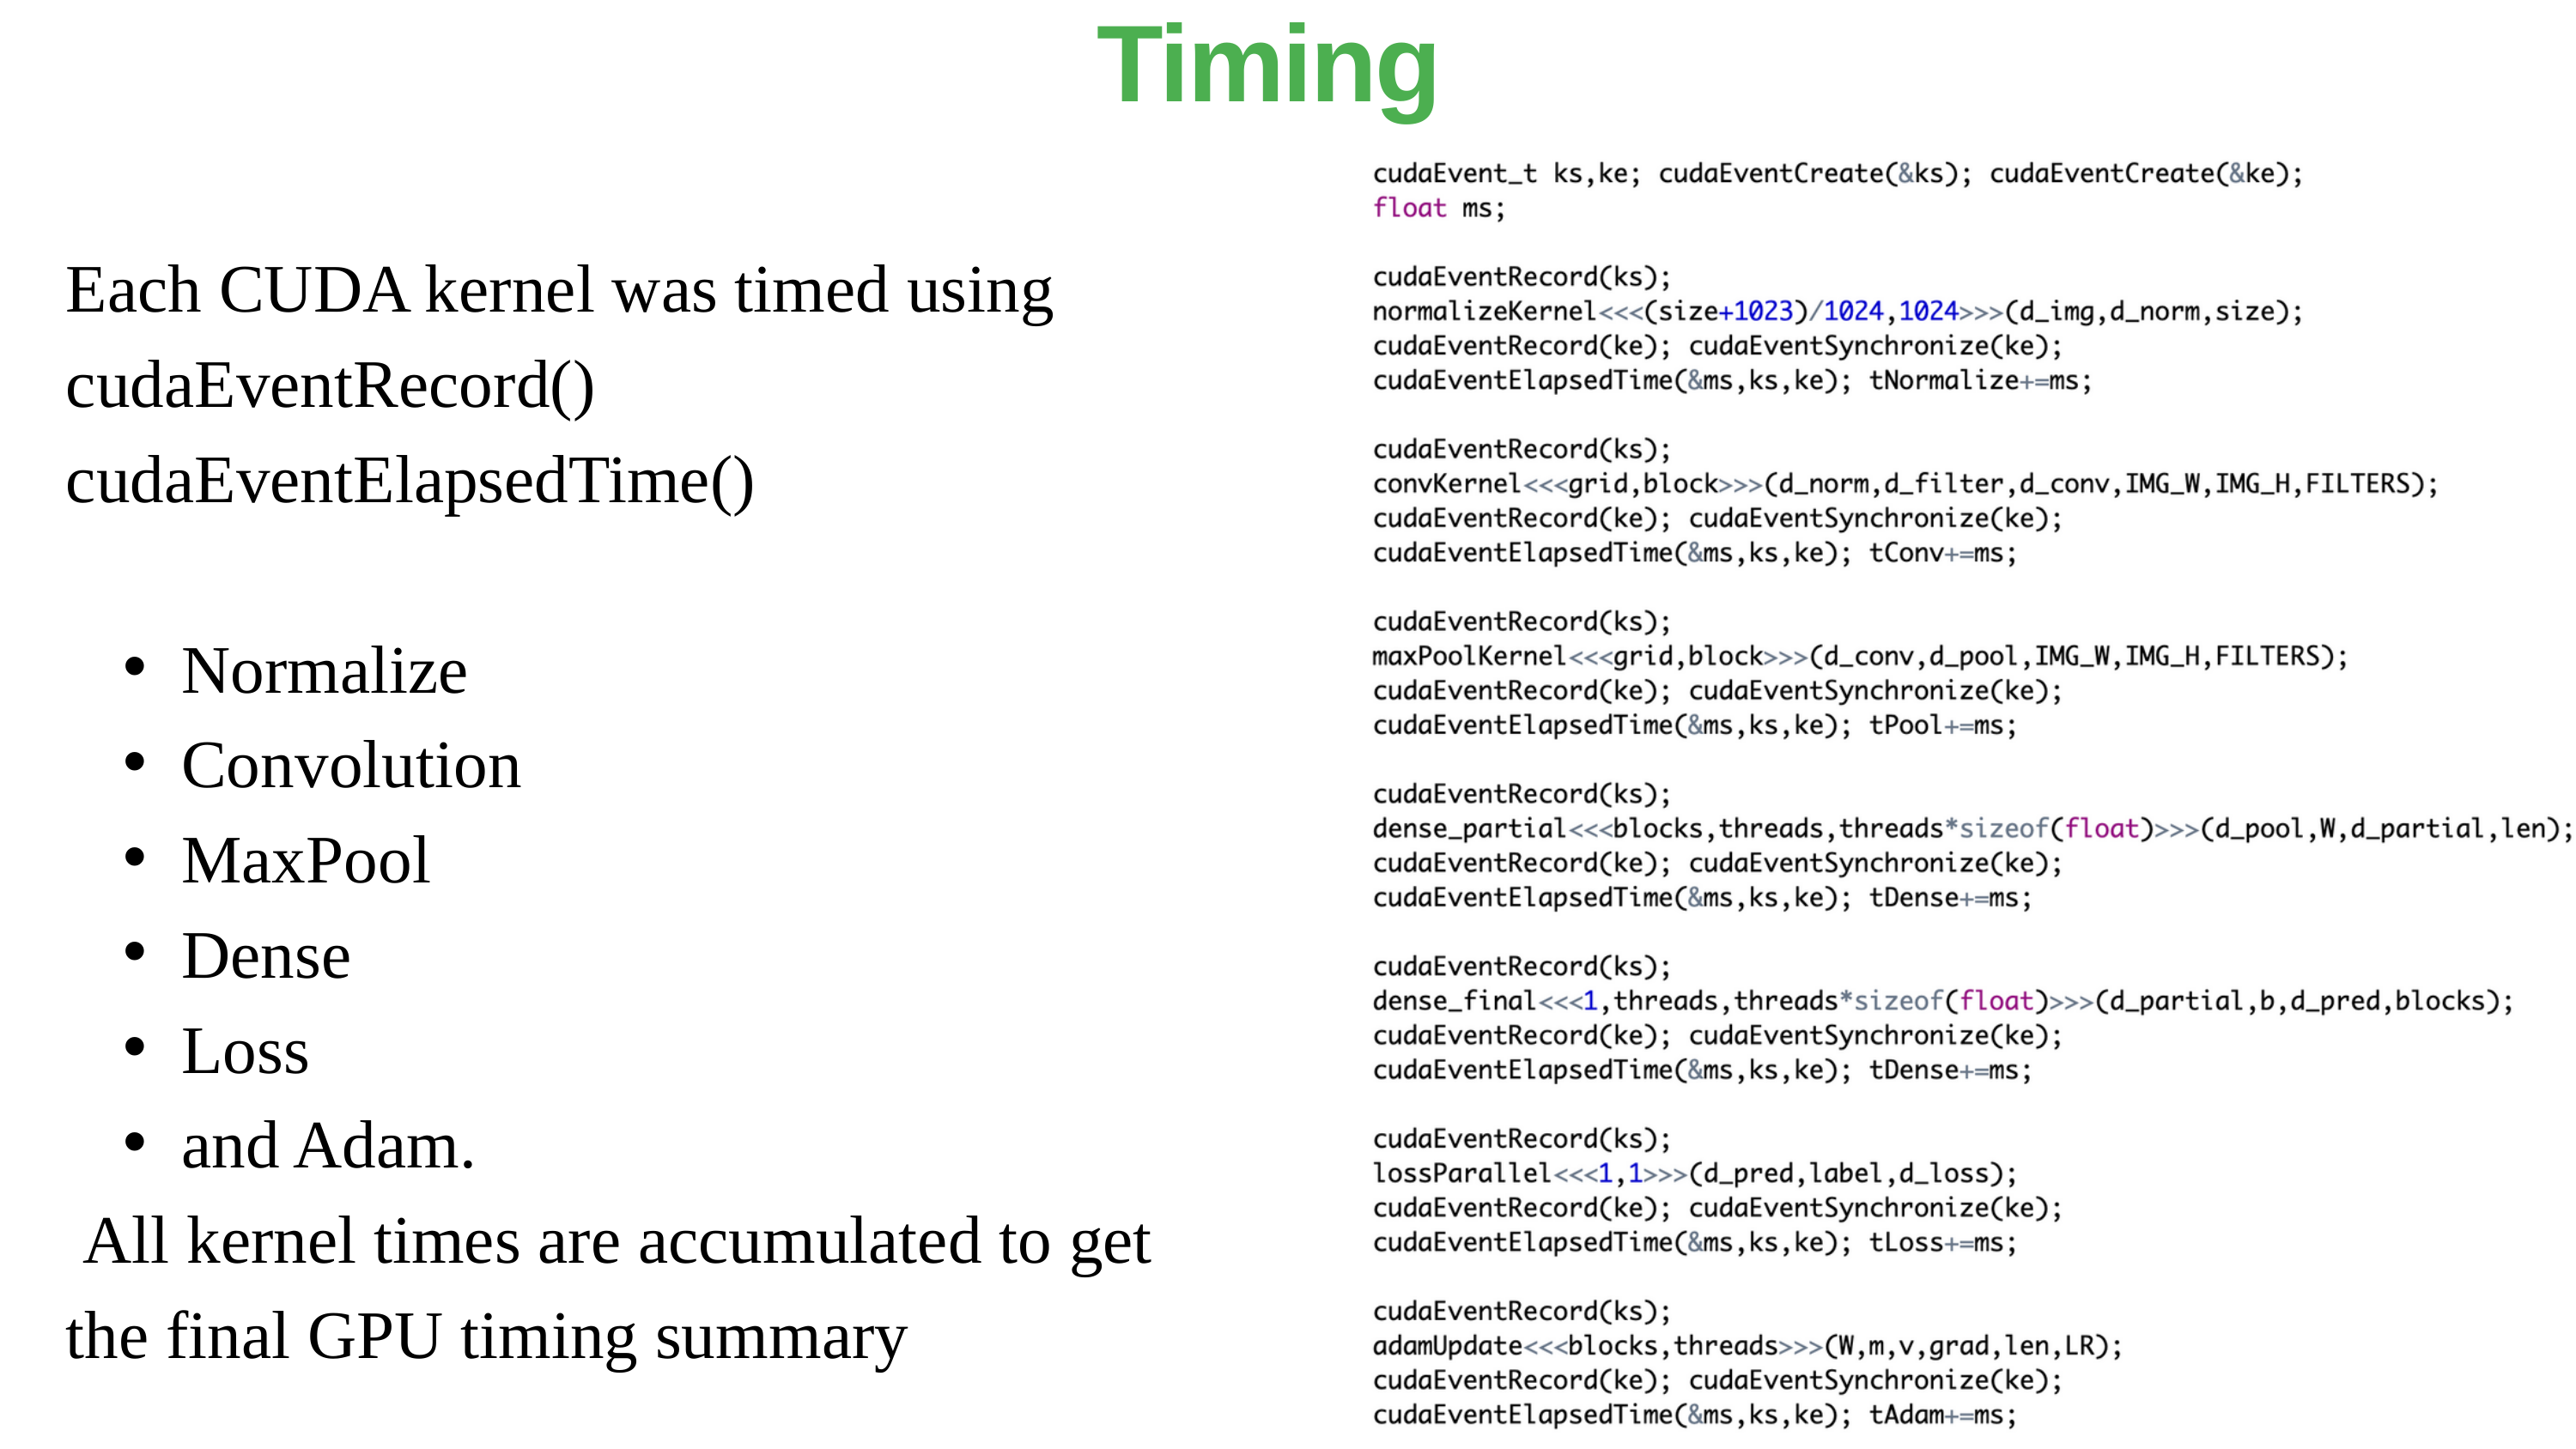

Timing

Each CUDA kernel was timed using cudaEventRecord()  cudaEventElapsedTime()

Normalize
Convolution
MaxPool
Dense
Loss
and Adam.
 All kernel times are accumulated to get the final GPU timing summary